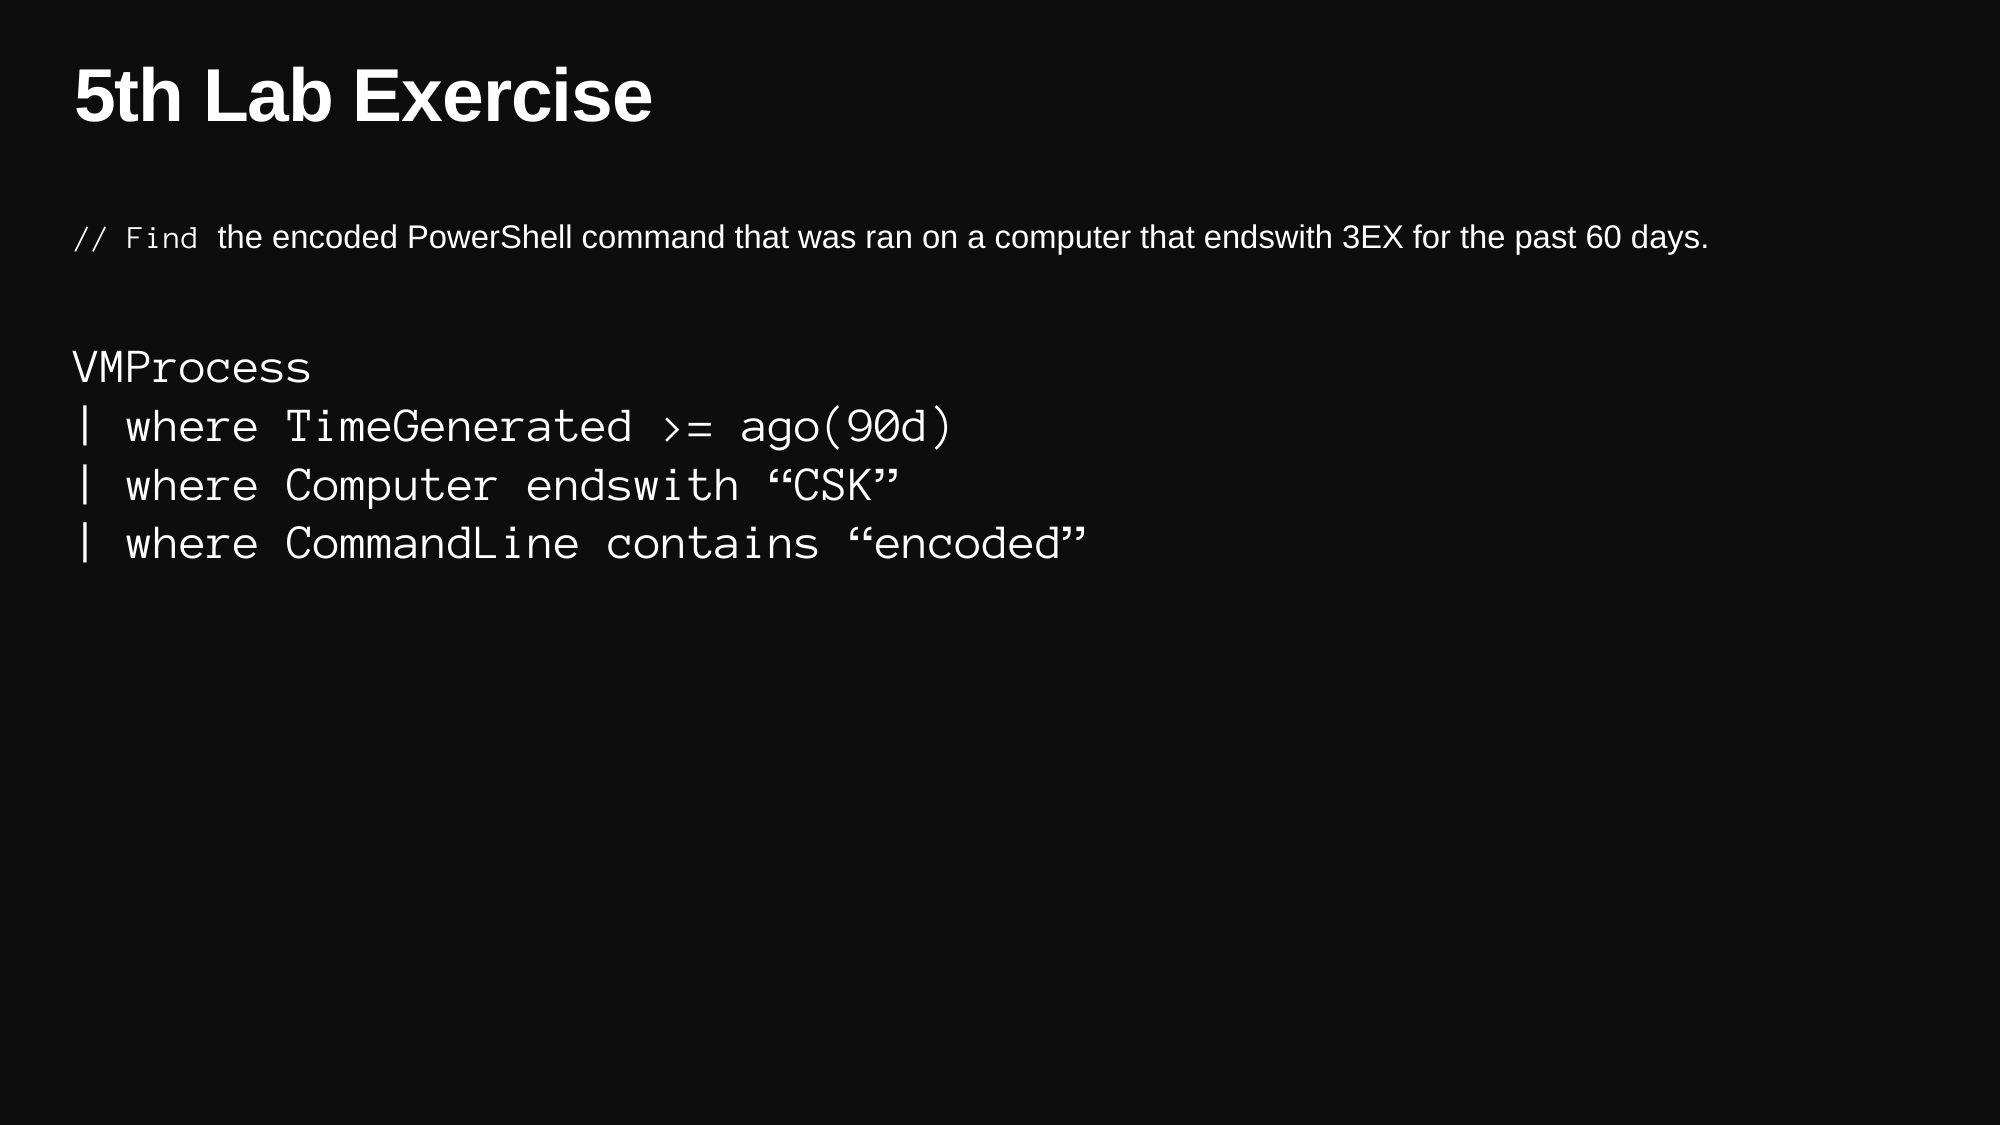

# 5th Lab Exercise
// Find the encoded PowerShell command that was ran on a computer that endswith 3EX for the past 60 days.

VMProcess
| where TimeGenerated >= ago(90d)
| where Computer endswith “CSK”
| where CommandLine contains “encoded”